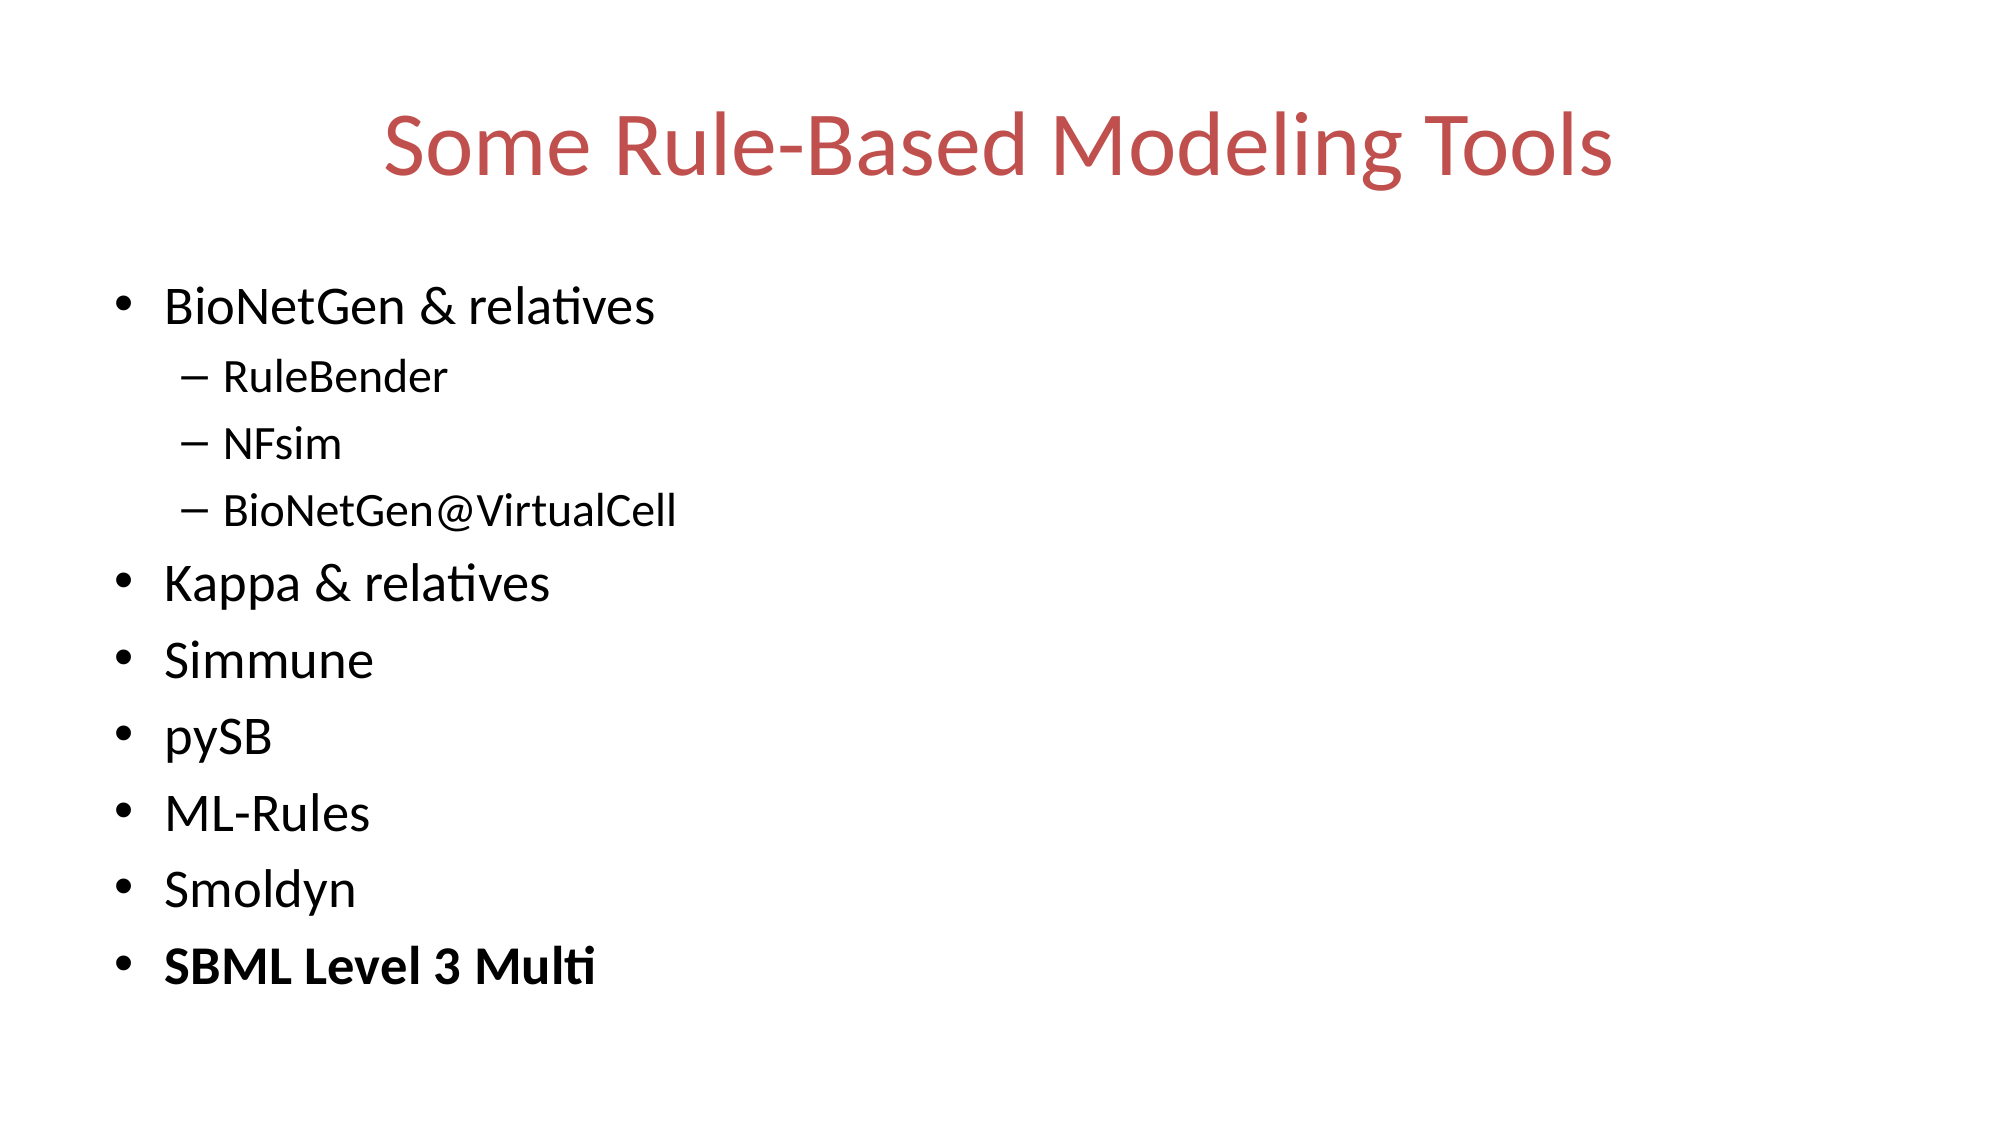

# Some Rule-Based Modeling Tools
BioNetGen & relatives
RuleBender
NFsim
BioNetGen@VirtualCell
Kappa & relatives
Simmune
pySB
ML-Rules
Smoldyn
SBML Level 3 Multi